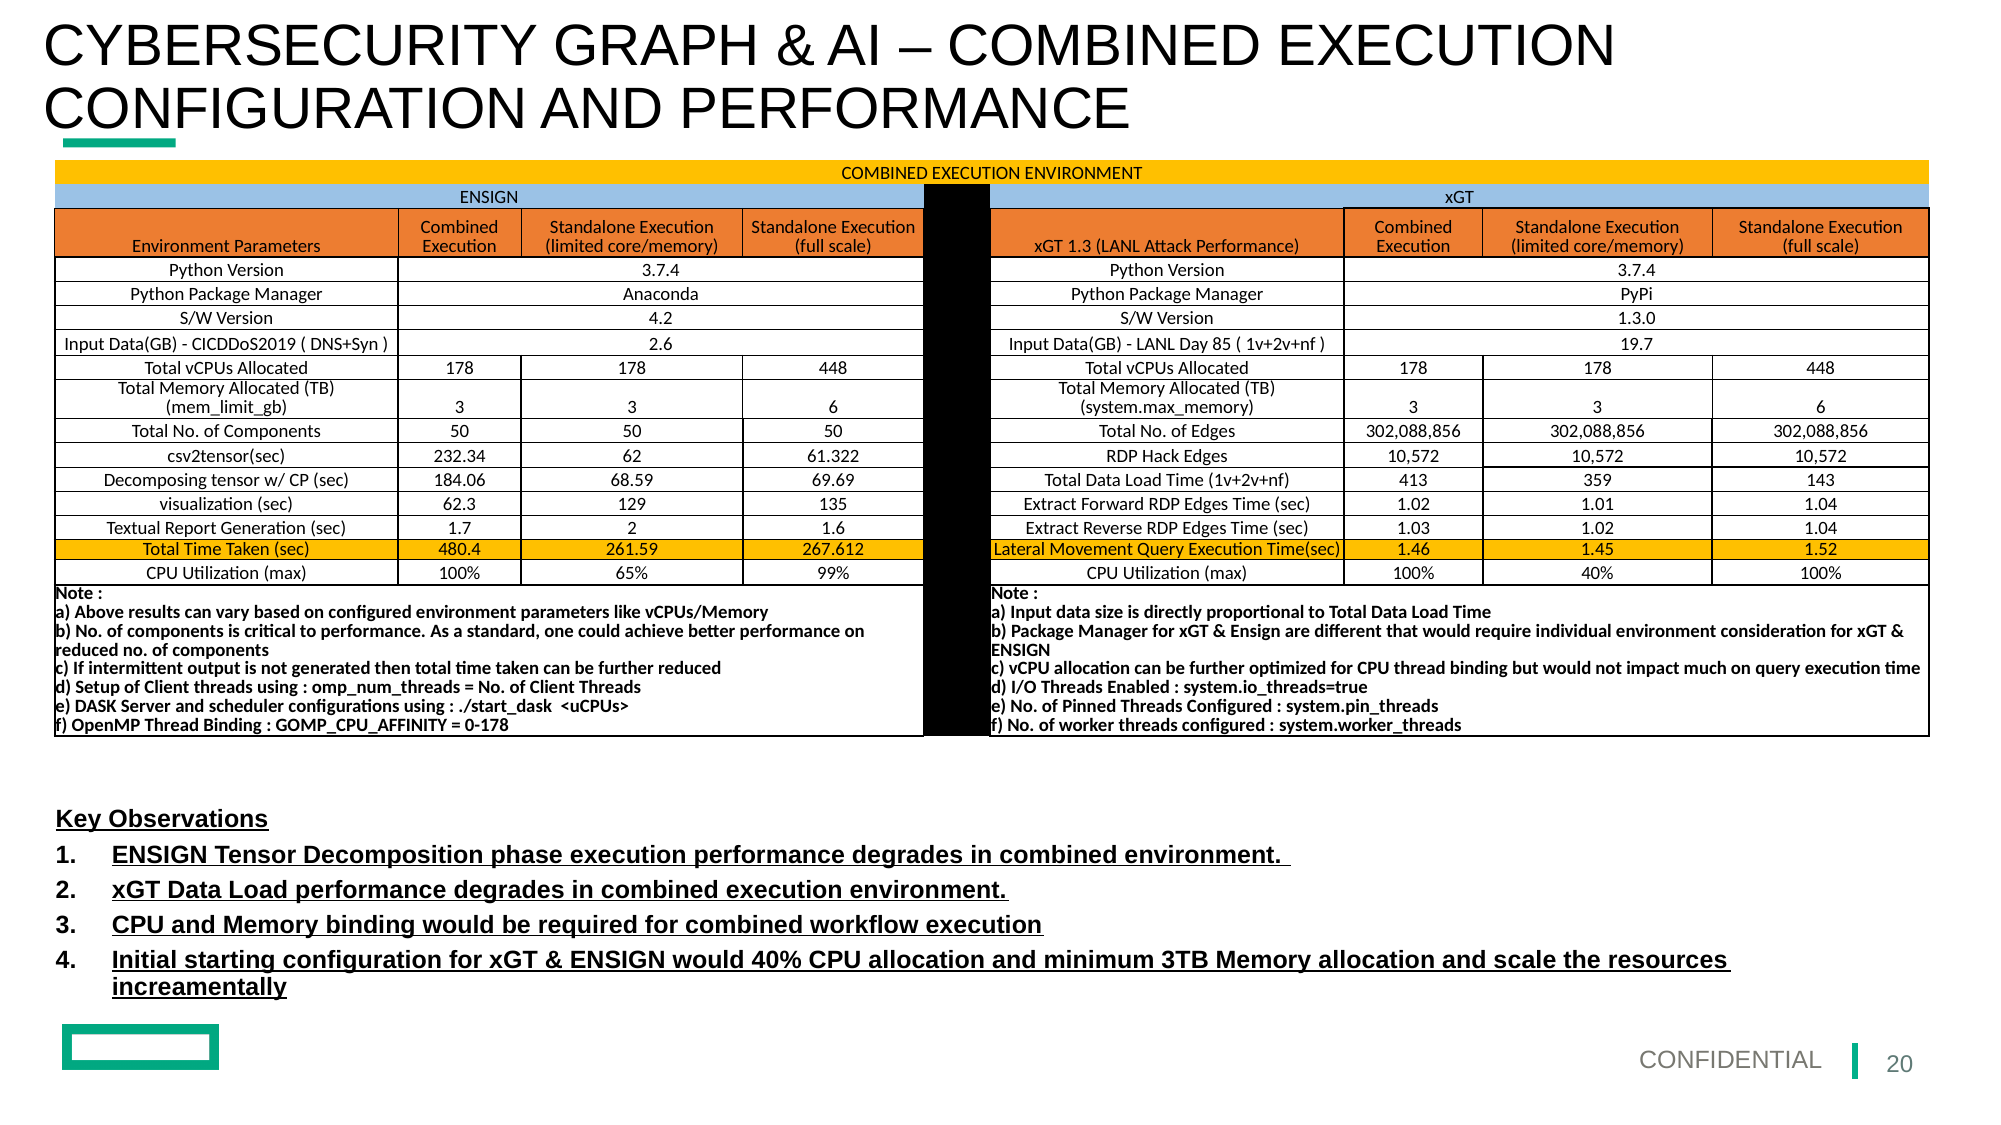

# Cybersecurity graph & AI – combined execution Configuration and Performance
| COMBINED EXECUTION ENVIRONMENT |  |  |  |  |  |  |  |  |  |
| --- | --- | --- | --- | --- | --- | --- | --- | --- | --- |
| ENSIGN |  |  |  |  |  | xGT |  |  |  |
| Environment Parameters | Combined Execution | Standalone Execution (limited core/memory) | Standalone Execution (full scale) |  |  | xGT 1.3 (LANL Attack Performance) | Combined Execution | Standalone Execution (limited core/memory) | Standalone Execution (full scale) |
| Python Version | 3.7.4 |  |  |  |  | Python Version | 3.7.4 |  |  |
| Python Package Manager | Anaconda |  |  |  |  | Python Package Manager | PyPi |  |  |
| S/W Version | 4.2 |  |  |  |  | S/W Version | 1.3.0 |  |  |
| Input Data(GB) - CICDDoS2019 ( DNS+Syn ) | 2.6 |  |  |  |  | Input Data(GB) - LANL Day 85 ( 1v+2v+nf ) | 19.7 |  |  |
| Total vCPUs Allocated | 178 | 178 | 448 |  |  | Total vCPUs Allocated | 178 | 178 | 448 |
| Total Memory Allocated (TB) (mem\_limit\_gb) | 3 | 3 | 6 |  |  | Total Memory Allocated (TB) (system.max\_memory) | 3 | 3 | 6 |
| Total No. of Components | 50 | 50 | 50 |  |  | Total No. of Edges | 302,088,856 | 302,088,856 | 302,088,856 |
| csv2tensor(sec) | 232.34 | 62 | 61.322 |  |  | RDP Hack Edges | 10,572 | 10,572 | 10,572 |
| Decomposing tensor w/ CP (sec) | 184.06 | 68.59 | 69.69 |  |  | Total Data Load Time (1v+2v+nf) | 413 | 359 | 143 |
| visualization (sec) | 62.3 | 129 | 135 |  |  | Extract Forward RDP Edges Time (sec) | 1.02 | 1.01 | 1.04 |
| Textual Report Generation (sec) | 1.7 | 2 | 1.6 |  |  | Extract Reverse RDP Edges Time (sec) | 1.03 | 1.02 | 1.04 |
| Total Time Taken (sec) | 480.4 | 261.59 | 267.612 |  |  | Lateral Movement Query Execution Time(sec) | 1.46 | 1.45 | 1.52 |
| CPU Utilization (max) | 100% | 65% | 99% |  |  | CPU Utilization (max) | 100% | 40% | 100% |
| Note : a) Above results can vary based on configured environment parameters like vCPUs/Memory b) No. of components is critical to performance. As a standard, one could achieve better performance on reduced no. of components c) If intermittent output is not generated then total time taken can be further reduced d) Setup of Client threads using : omp\_num\_threads = No. of Client Threads e) DASK Server and scheduler configurations using : ./start\_dask <uCPUs> f) OpenMP Thread Binding : GOMP\_CPU\_AFFINITY = 0-178 |  |  |  |  |  | Note : a) Input data size is directly proportional to Total Data Load Time b) Package Manager for xGT & Ensign are different that would require individual environment consideration for xGT & ENSIGN c) vCPU allocation can be further optimized for CPU thread binding but would not impact much on query execution time d) I/O Threads Enabled : system.io\_threads=true e) No. of Pinned Threads Configured : system.pin\_threads f) No. of worker threads configured : system.worker\_threads |  |  |  |
|  |  |  |  |  |  |  |  |  |  |
|  |  |  |  |  |  |  |  |  |  |
|  |  |  |  |  |  |  |  |  |  |
Key Observations
ENSIGN Tensor Decomposition phase execution performance degrades in combined environment.
xGT Data Load performance degrades in combined execution environment.
CPU and Memory binding would be required for combined workflow execution
Initial starting configuration for xGT & ENSIGN would 40% CPU allocation and minimum 3TB Memory allocation and scale the resources increamentally
20
Confidential